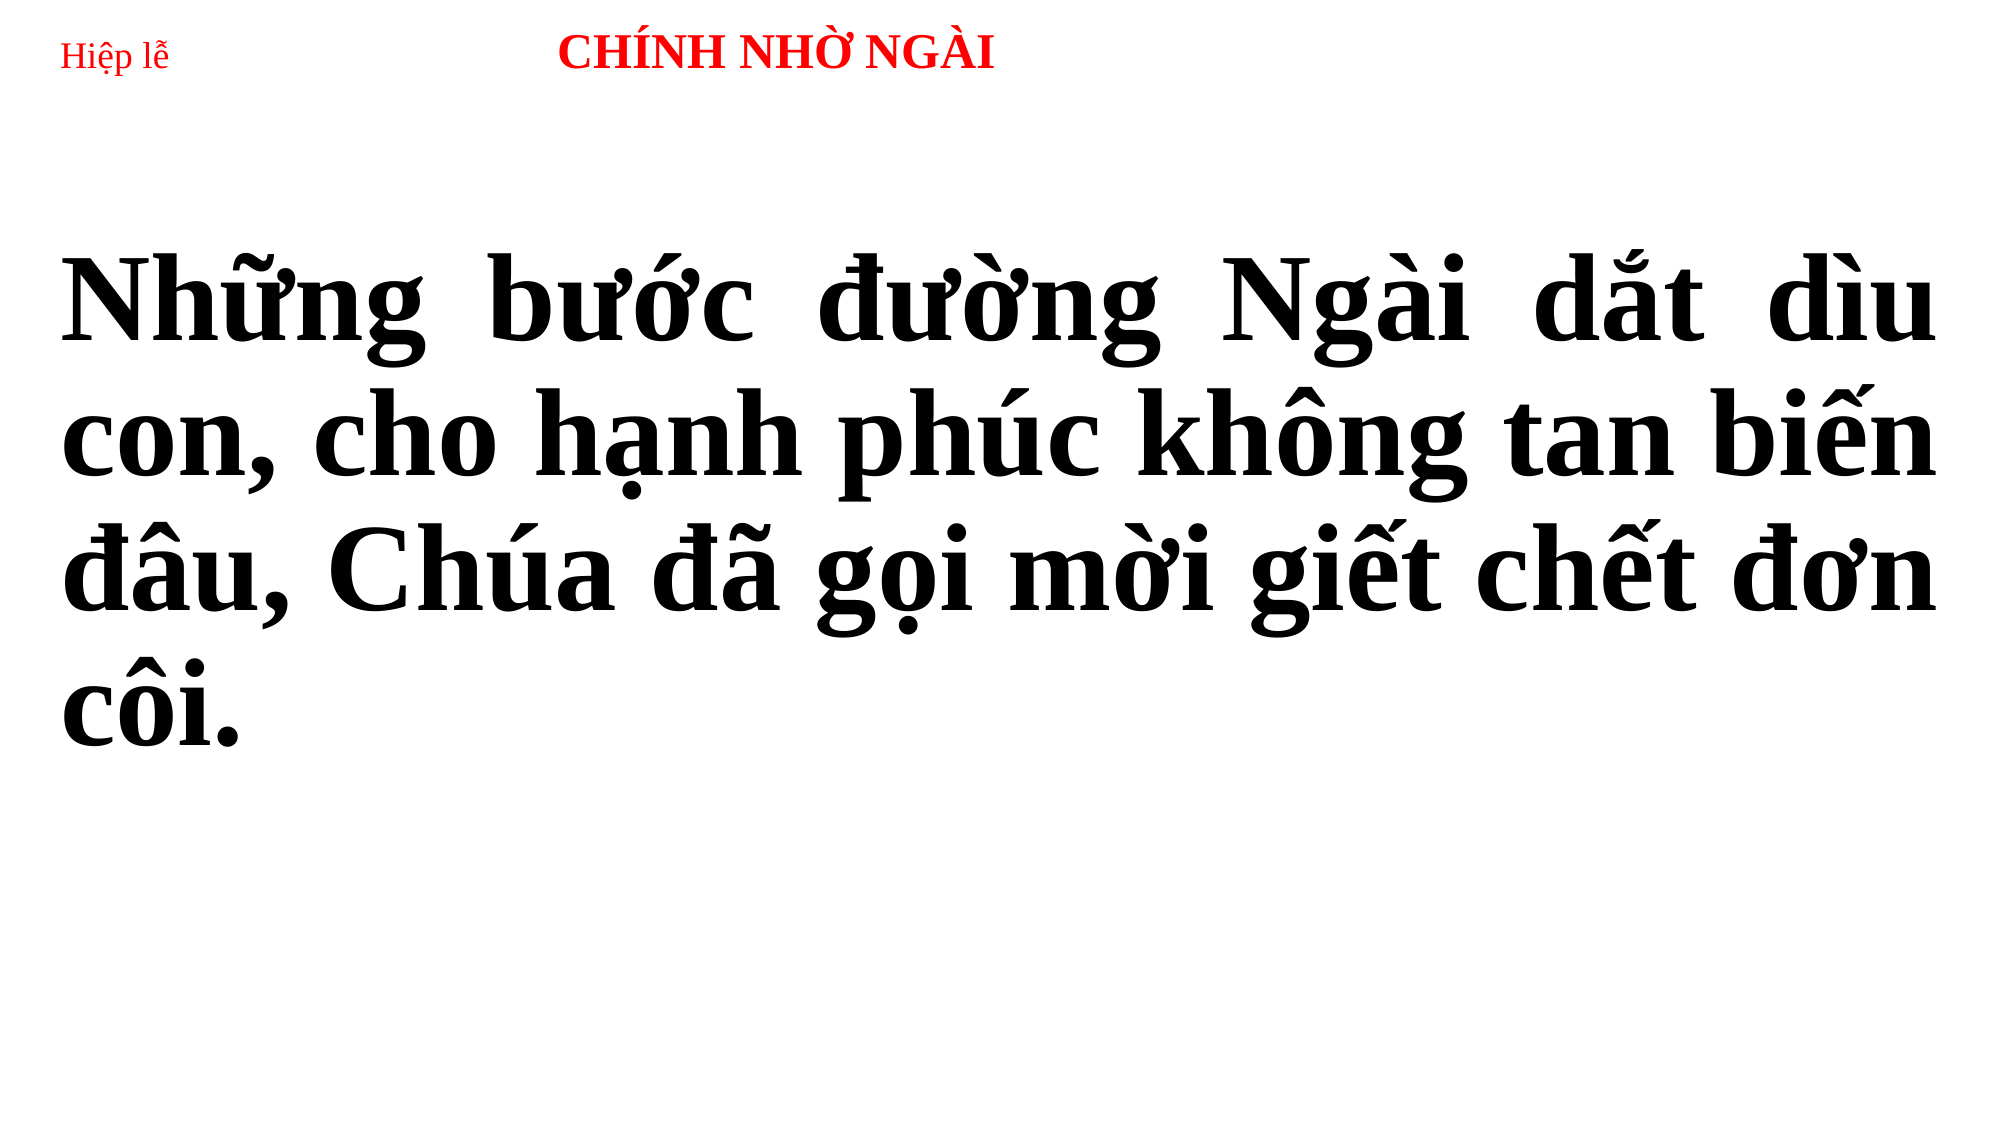

# Hiệp lễ                        	     CHÍNH NHỜ NGÀI
Những bước đường Ngài dắt dìu con, cho hạnh phúc không tan biến đâu, Chúa đã gọi mời giết chết đơn côi.